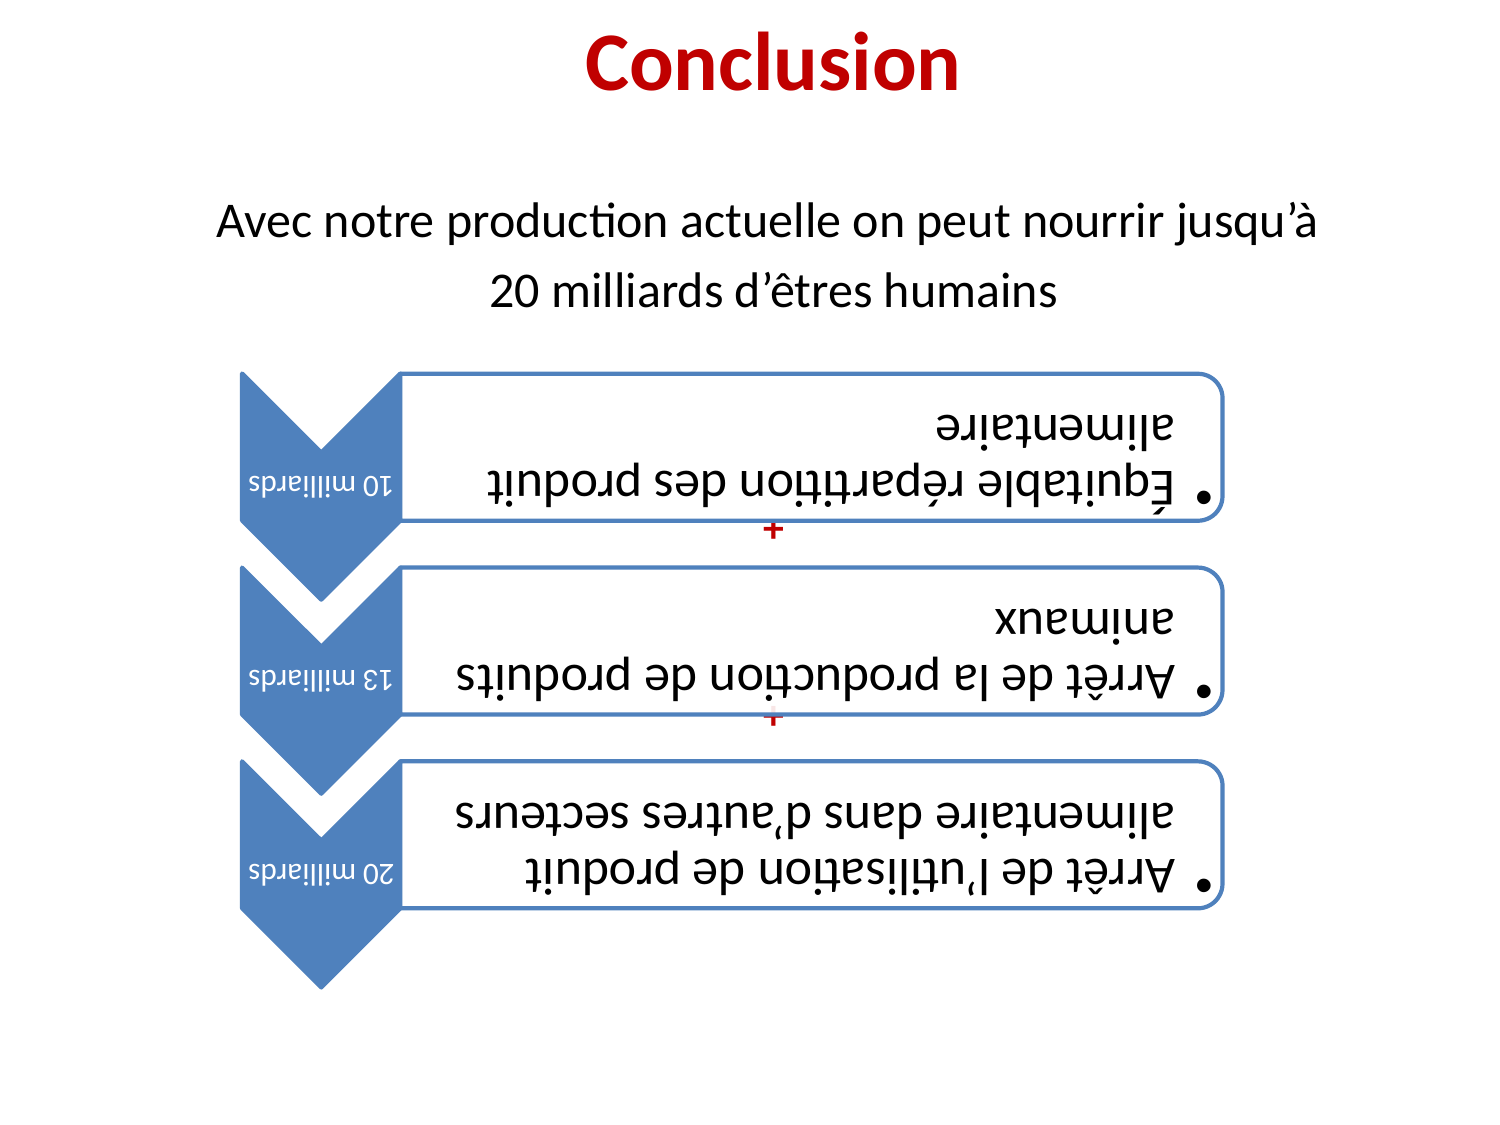

Conclusion

Avec notre production actuelle on peut nourrir jusqu’à
20 milliards d’êtres humains

+

+

10 milliards
Équitable répartition des produit alimentaire
13 milliards
Arrêt de la production de produits animaux
20 milliards
Arrêt de l’utilisation de produit alimentaire dans d’autres secteurs